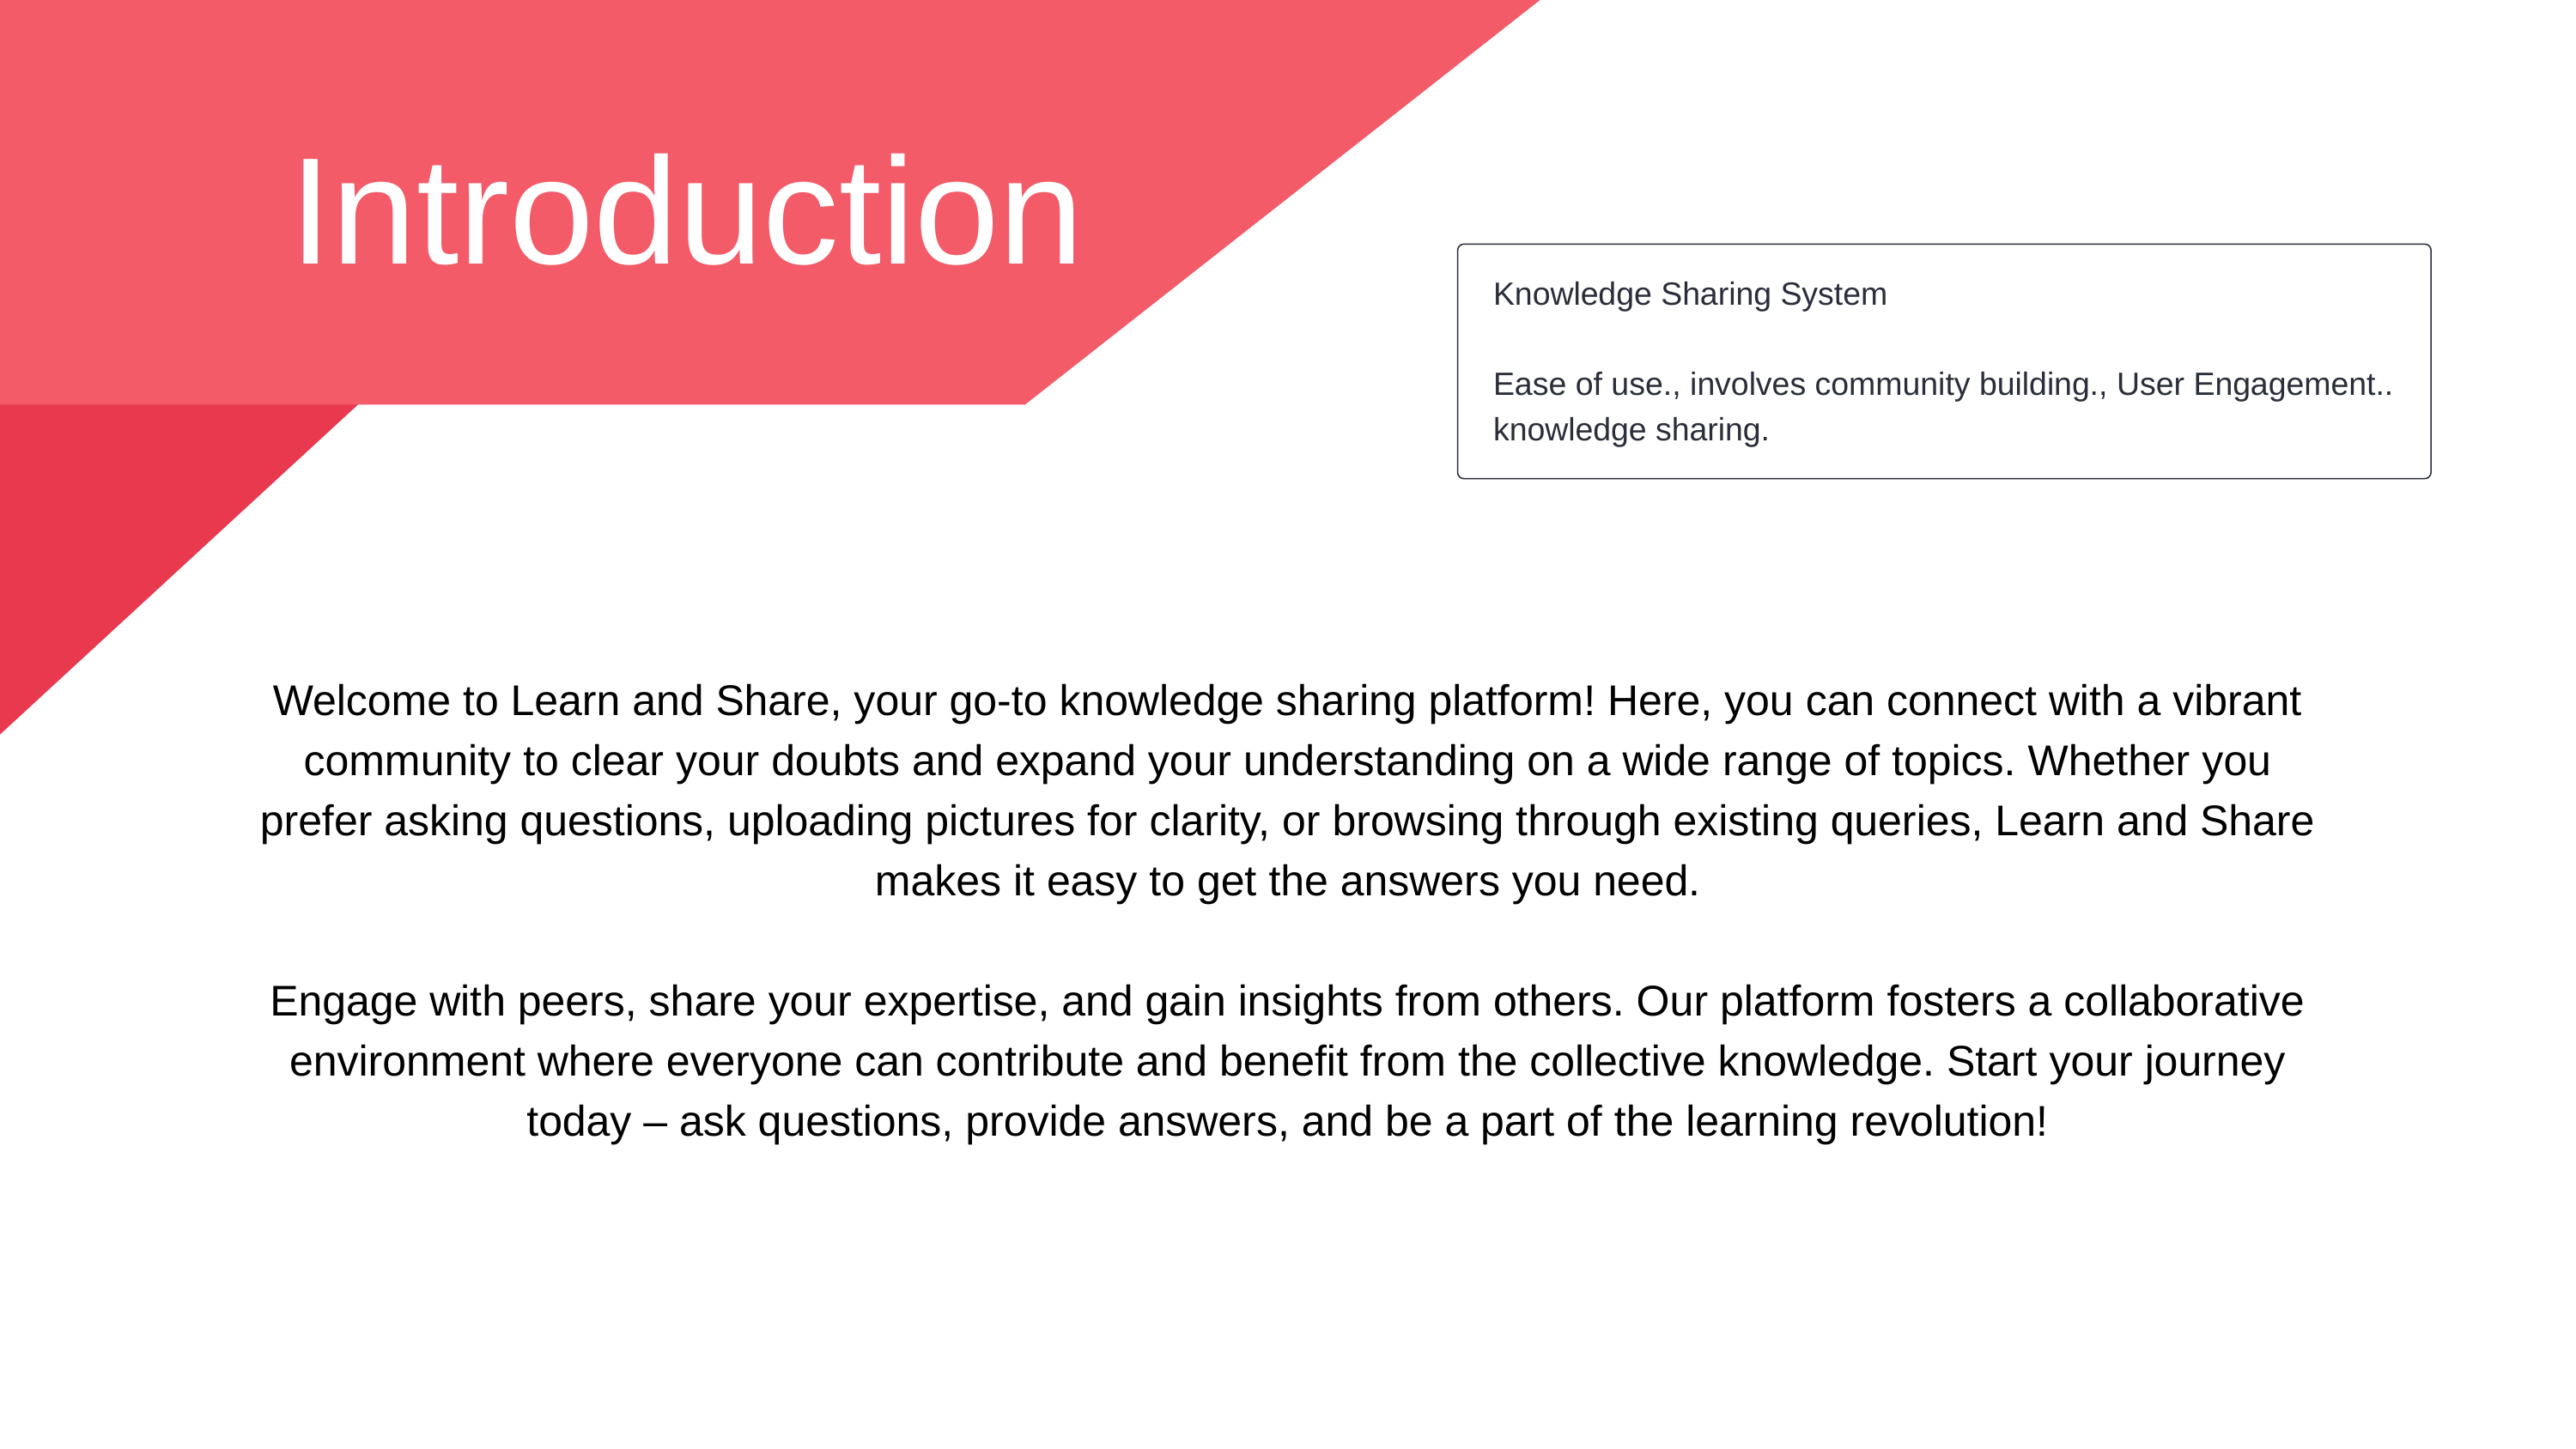

Introduction

Knowledge Sharing System

Ease of use., involves community building., User Engagement..
knowledge sharing.
Welcome to Learn and Share, your go-to knowledge sharing platform! Here, you can connect with a vibrant community to clear your doubts and expand your understanding on a wide range of topics. Whether you prefer asking questions, uploading pictures for clarity, or browsing through existing queries, Learn and Share makes it easy to get the answers you need.

Engage with peers, share your expertise, and gain insights from others. Our platform fosters a collaborative environment where everyone can contribute and benefit from the collective knowledge. Start your journey today – ask questions, provide answers, and be a part of the learning revolution!